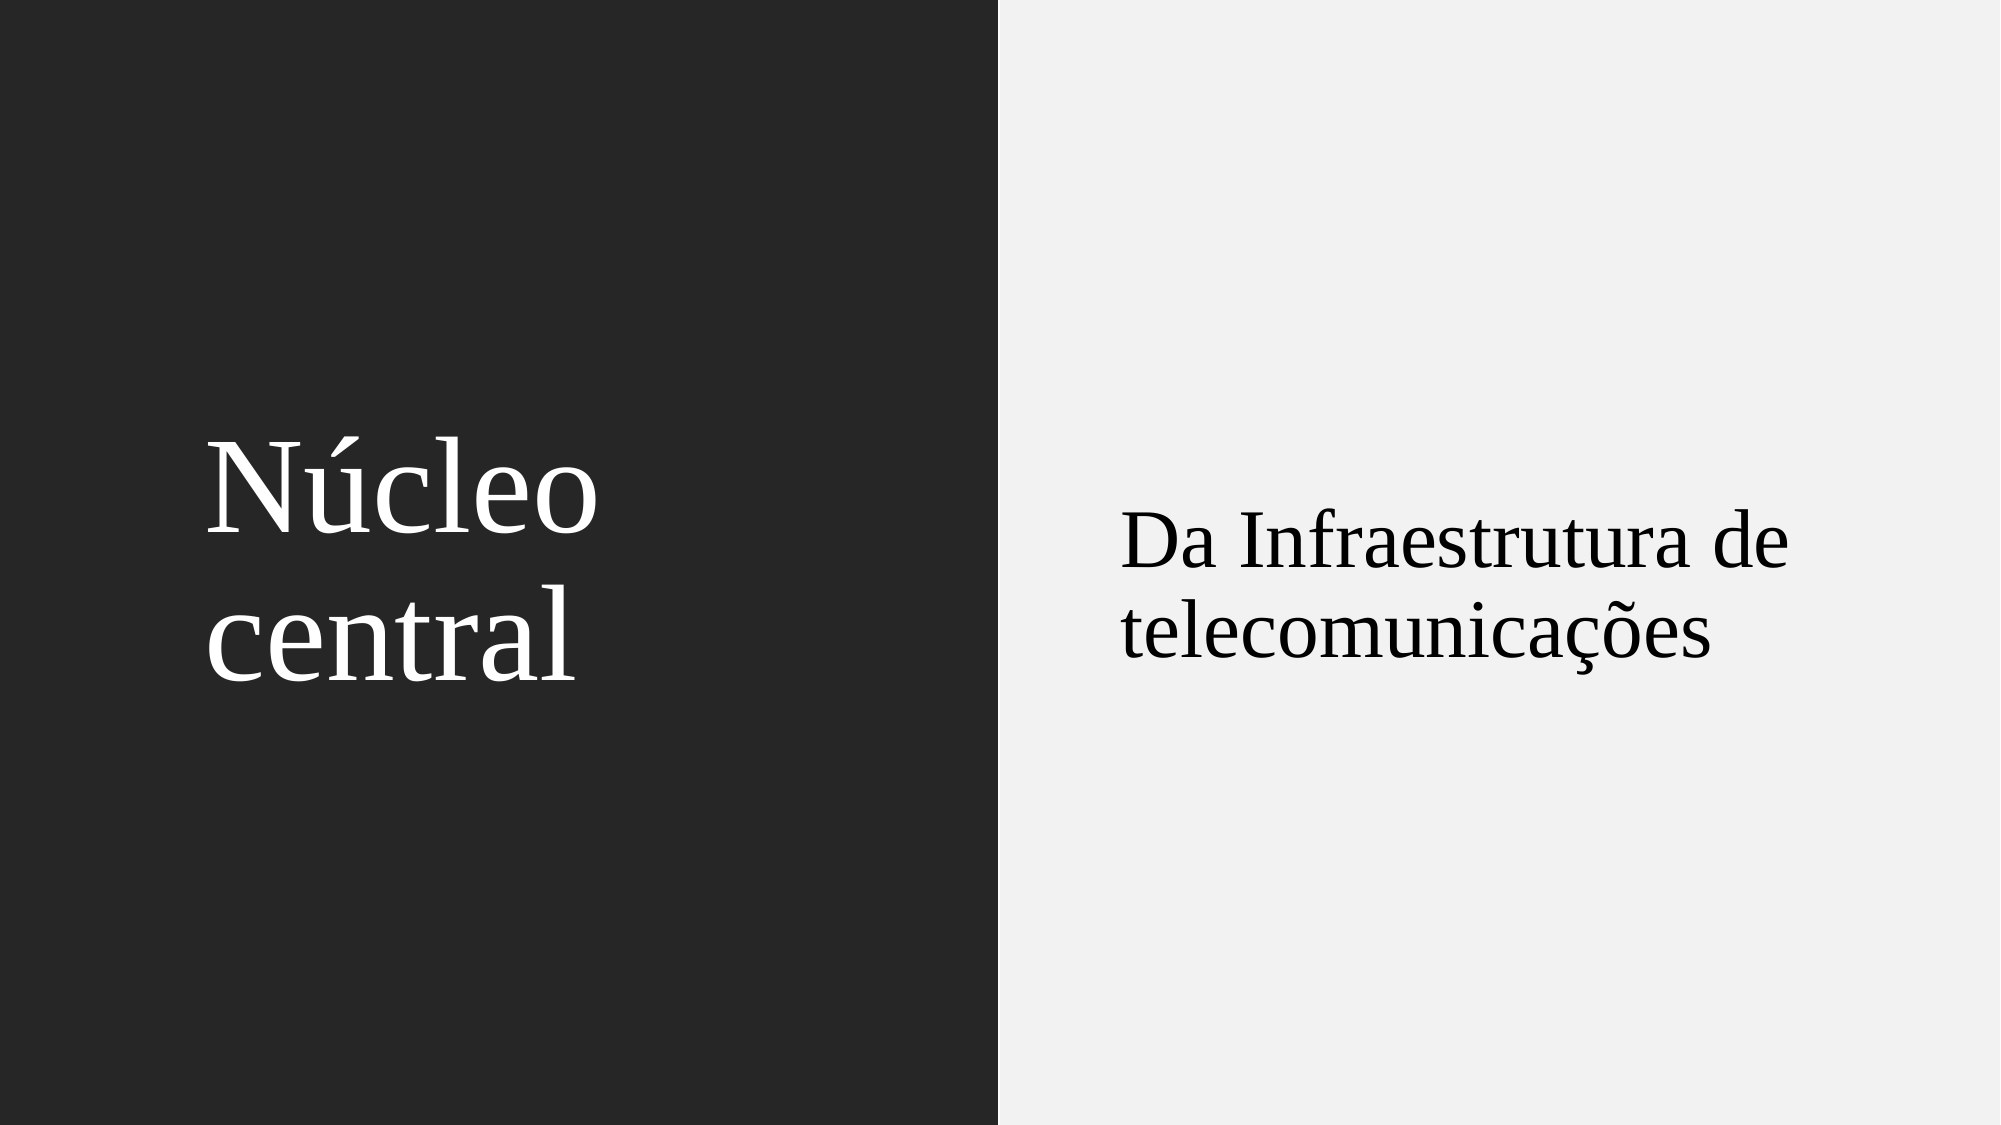

# Núcleo central
Da Infraestrutura de telecomunicações